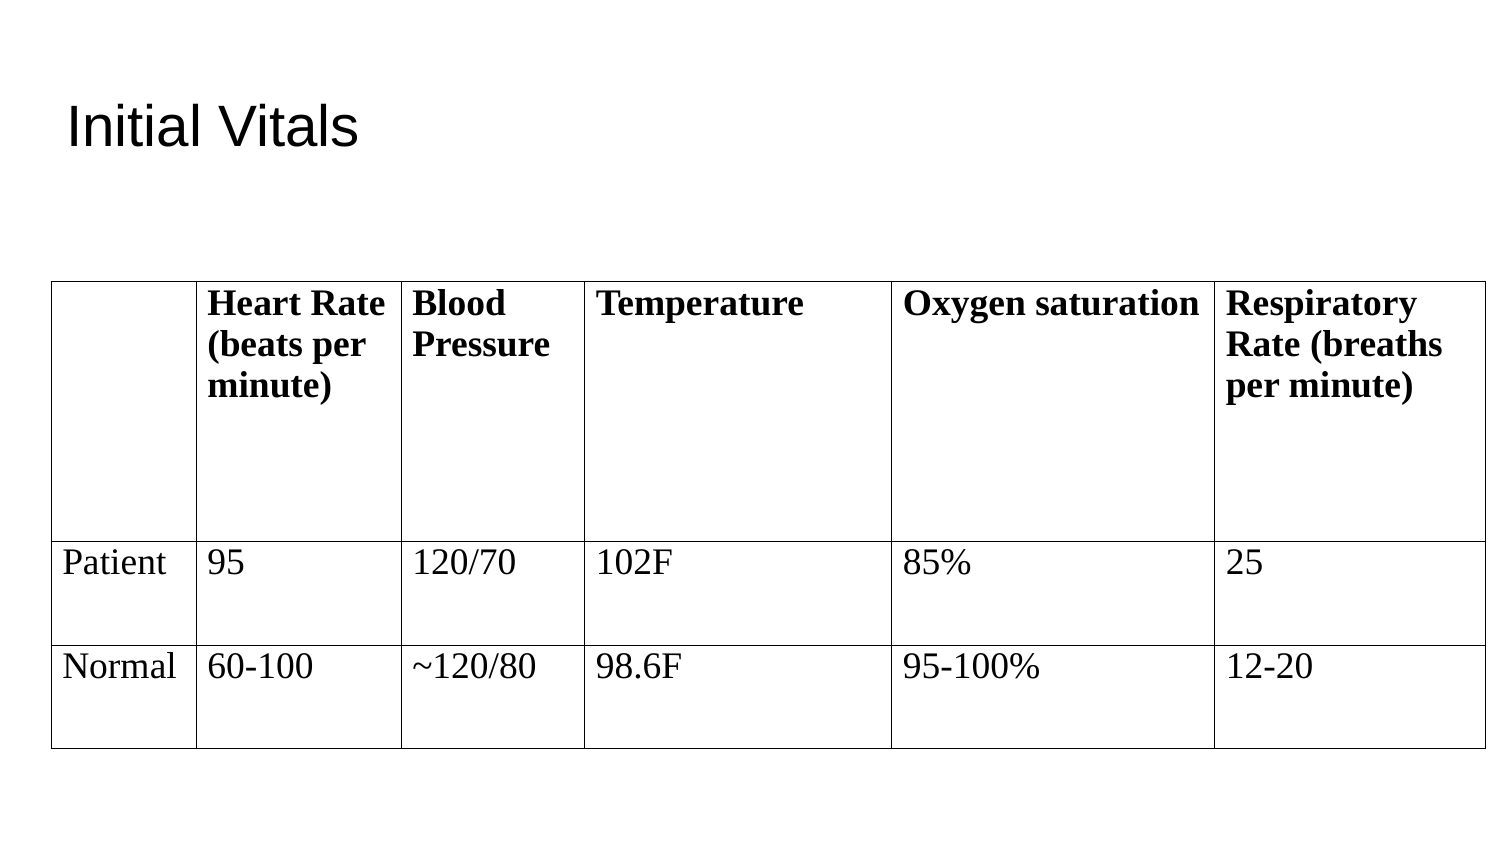

# Initial Vitals
|  | Heart Rate (beats per minute) | Blood Pressure | Temperature | Oxygen saturation | Respiratory Rate (breaths per minute) |
| --- | --- | --- | --- | --- | --- |
| Patient | 95 | 120/70 | 102F | 85% | 25 |
| Normal | 60-100 | ~120/80 | 98.6F | 95-100% | 12-20 |